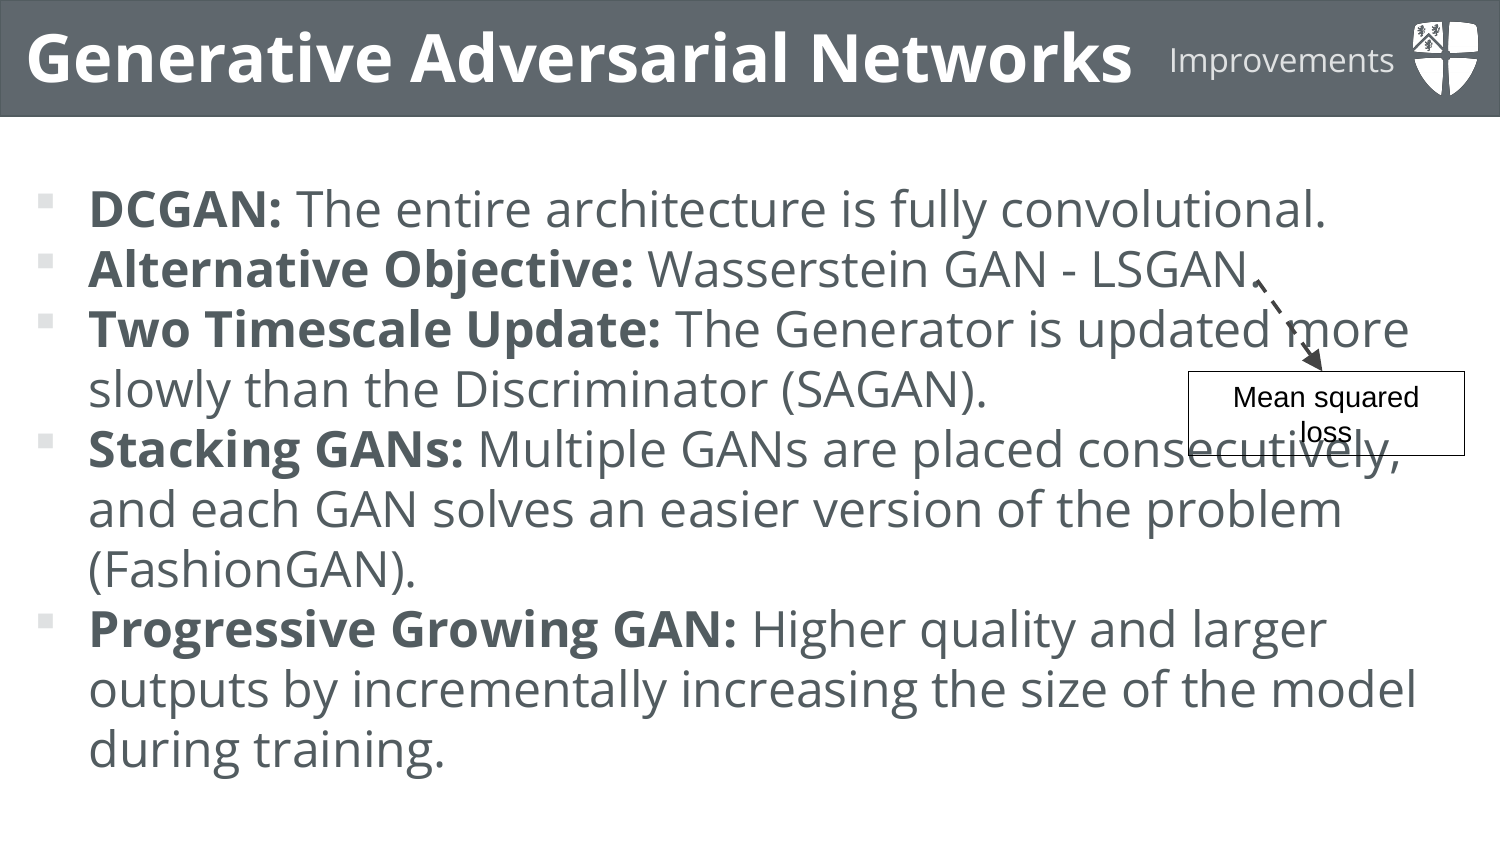

Generative Adversarial Networks
Improvements
DCGAN: The entire architecture is fully convolutional.
Alternative Objective: Wasserstein GAN - LSGAN.
Two Timescale Update: The Generator is updated more slowly than the Discriminator (SAGAN).
Stacking GANs: Multiple GANs are placed consecutively, and each GAN solves an easier version of the problem (FashionGAN).
Progressive Growing GAN: Higher quality and larger outputs by incrementally increasing the size of the model during training.
Mean squared loss